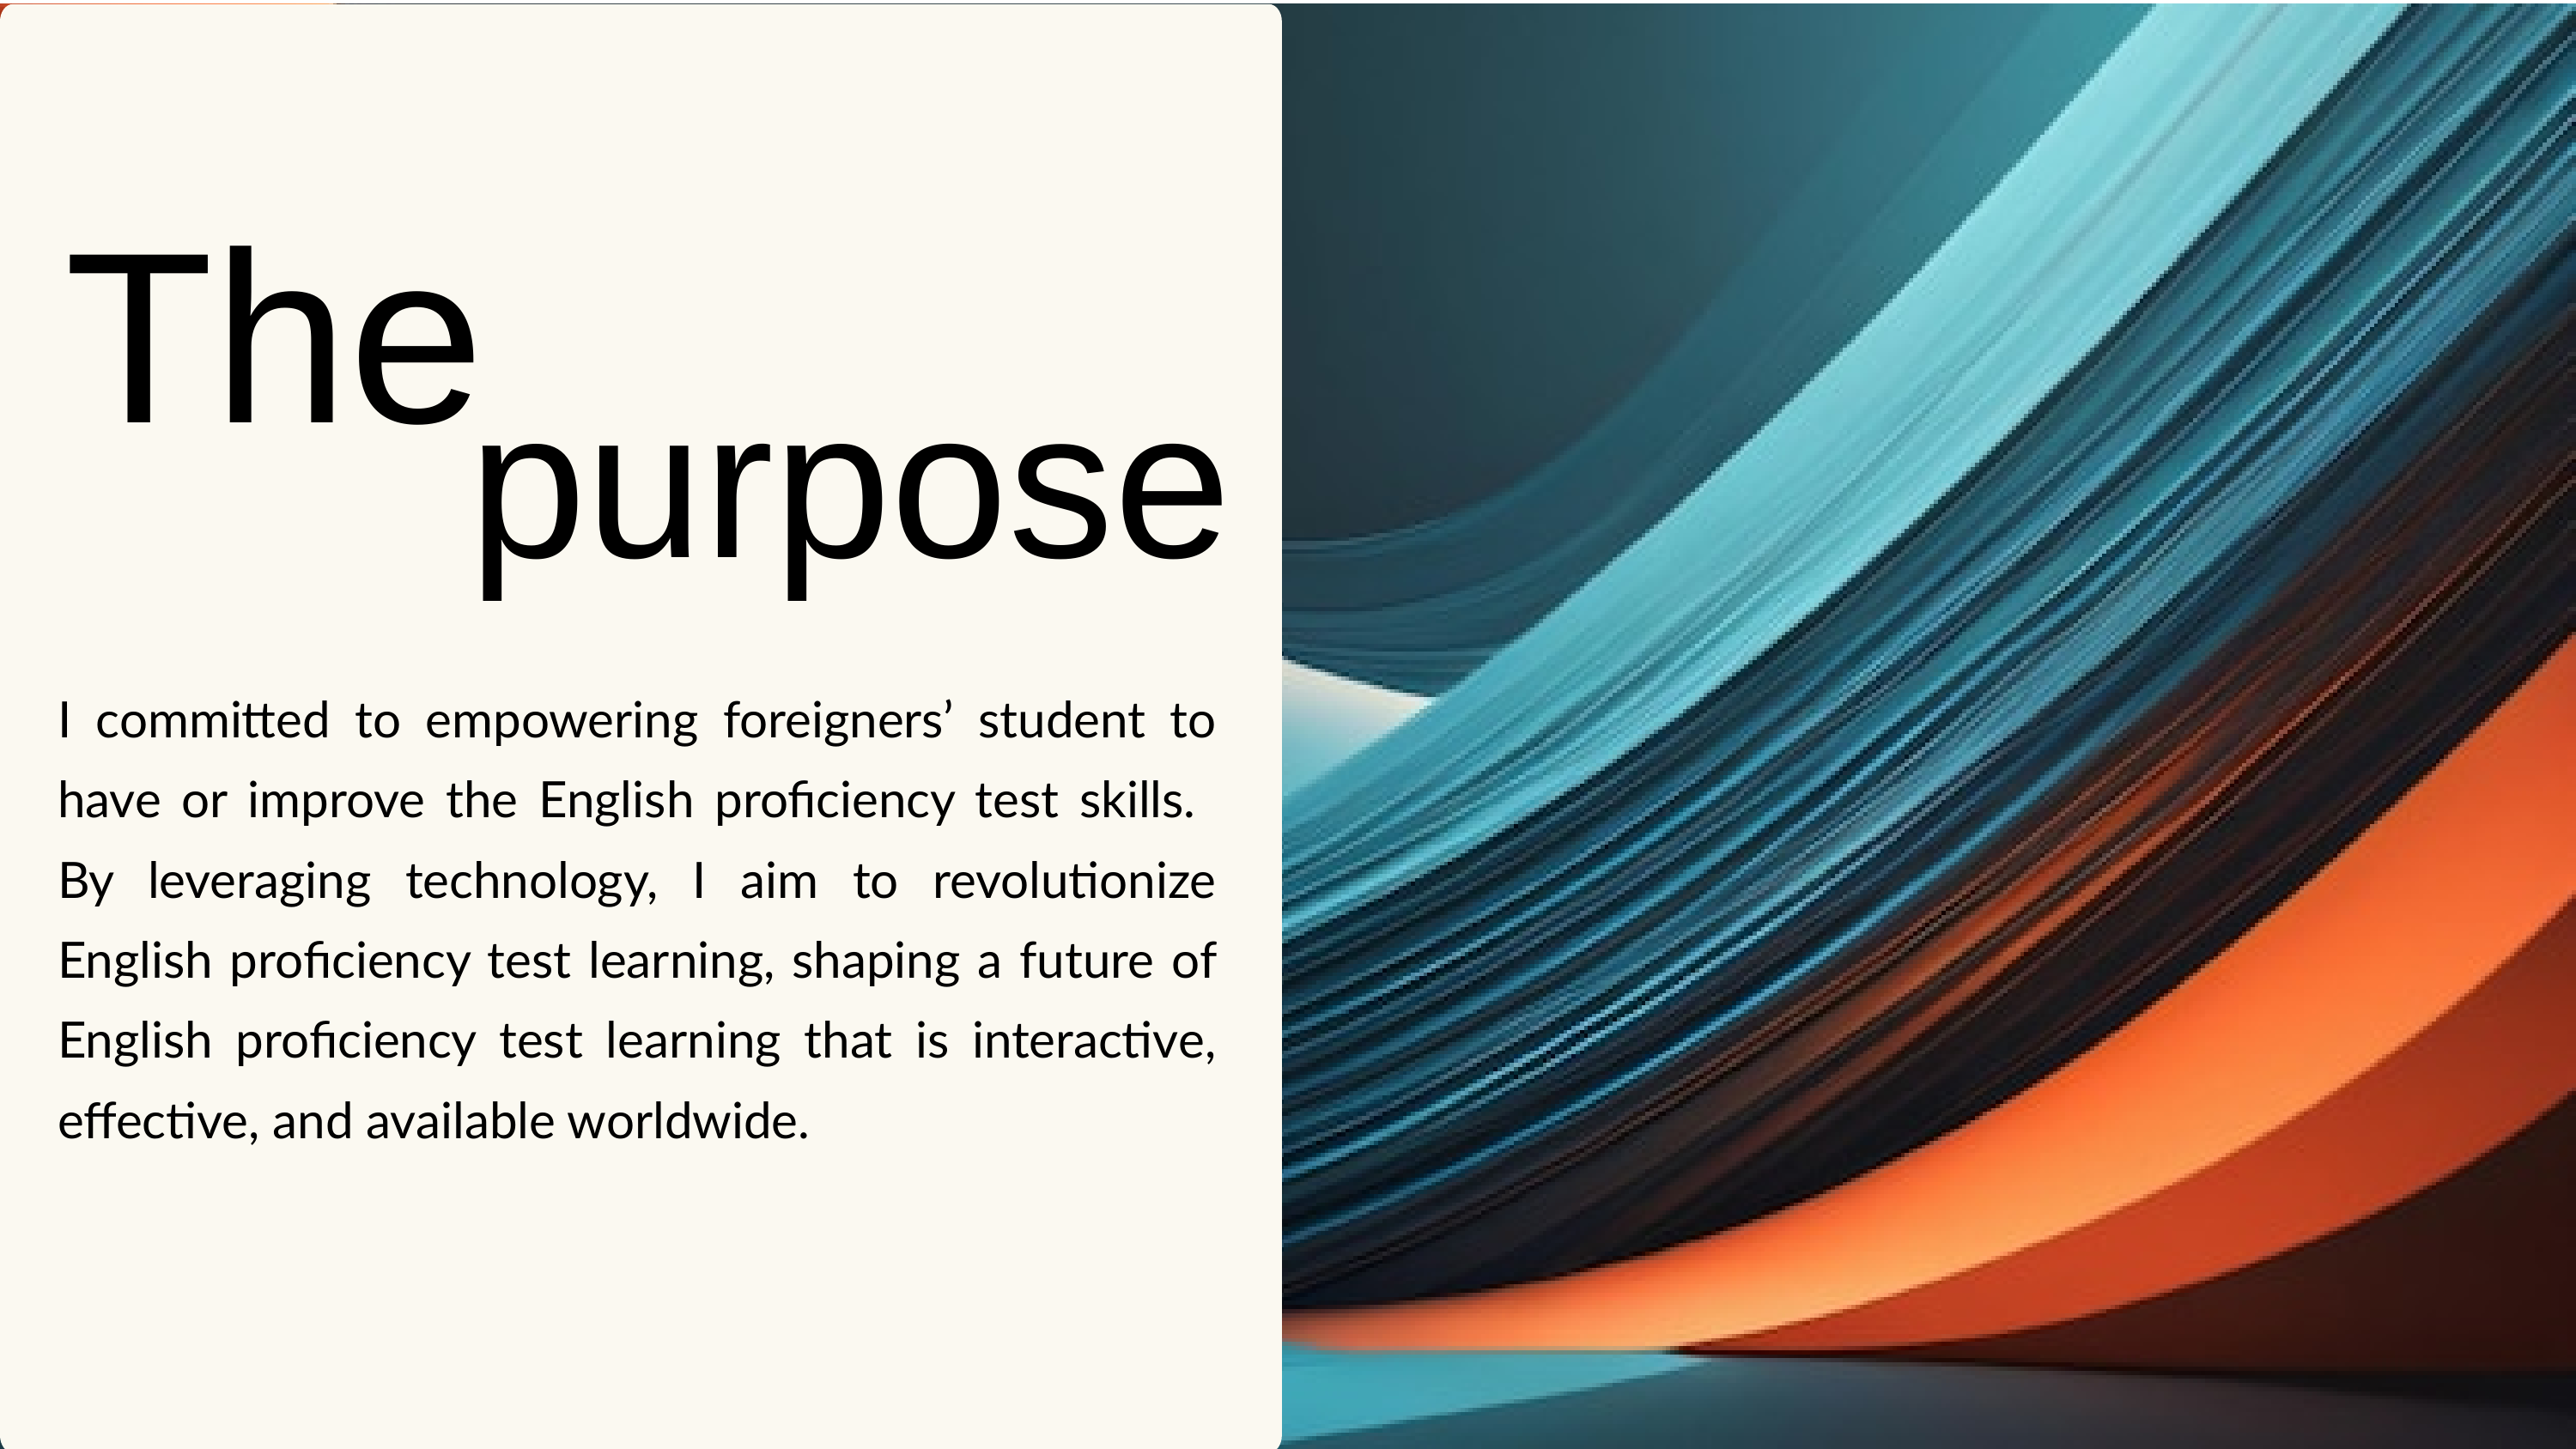

The
purpose
I committed to empowering foreigners’ student to have or improve the English proficiency test skills.
By leveraging technology, I aim to revolutionize English proficiency test learning, shaping a future of English proficiency test learning that is interactive, effective, and available worldwide.